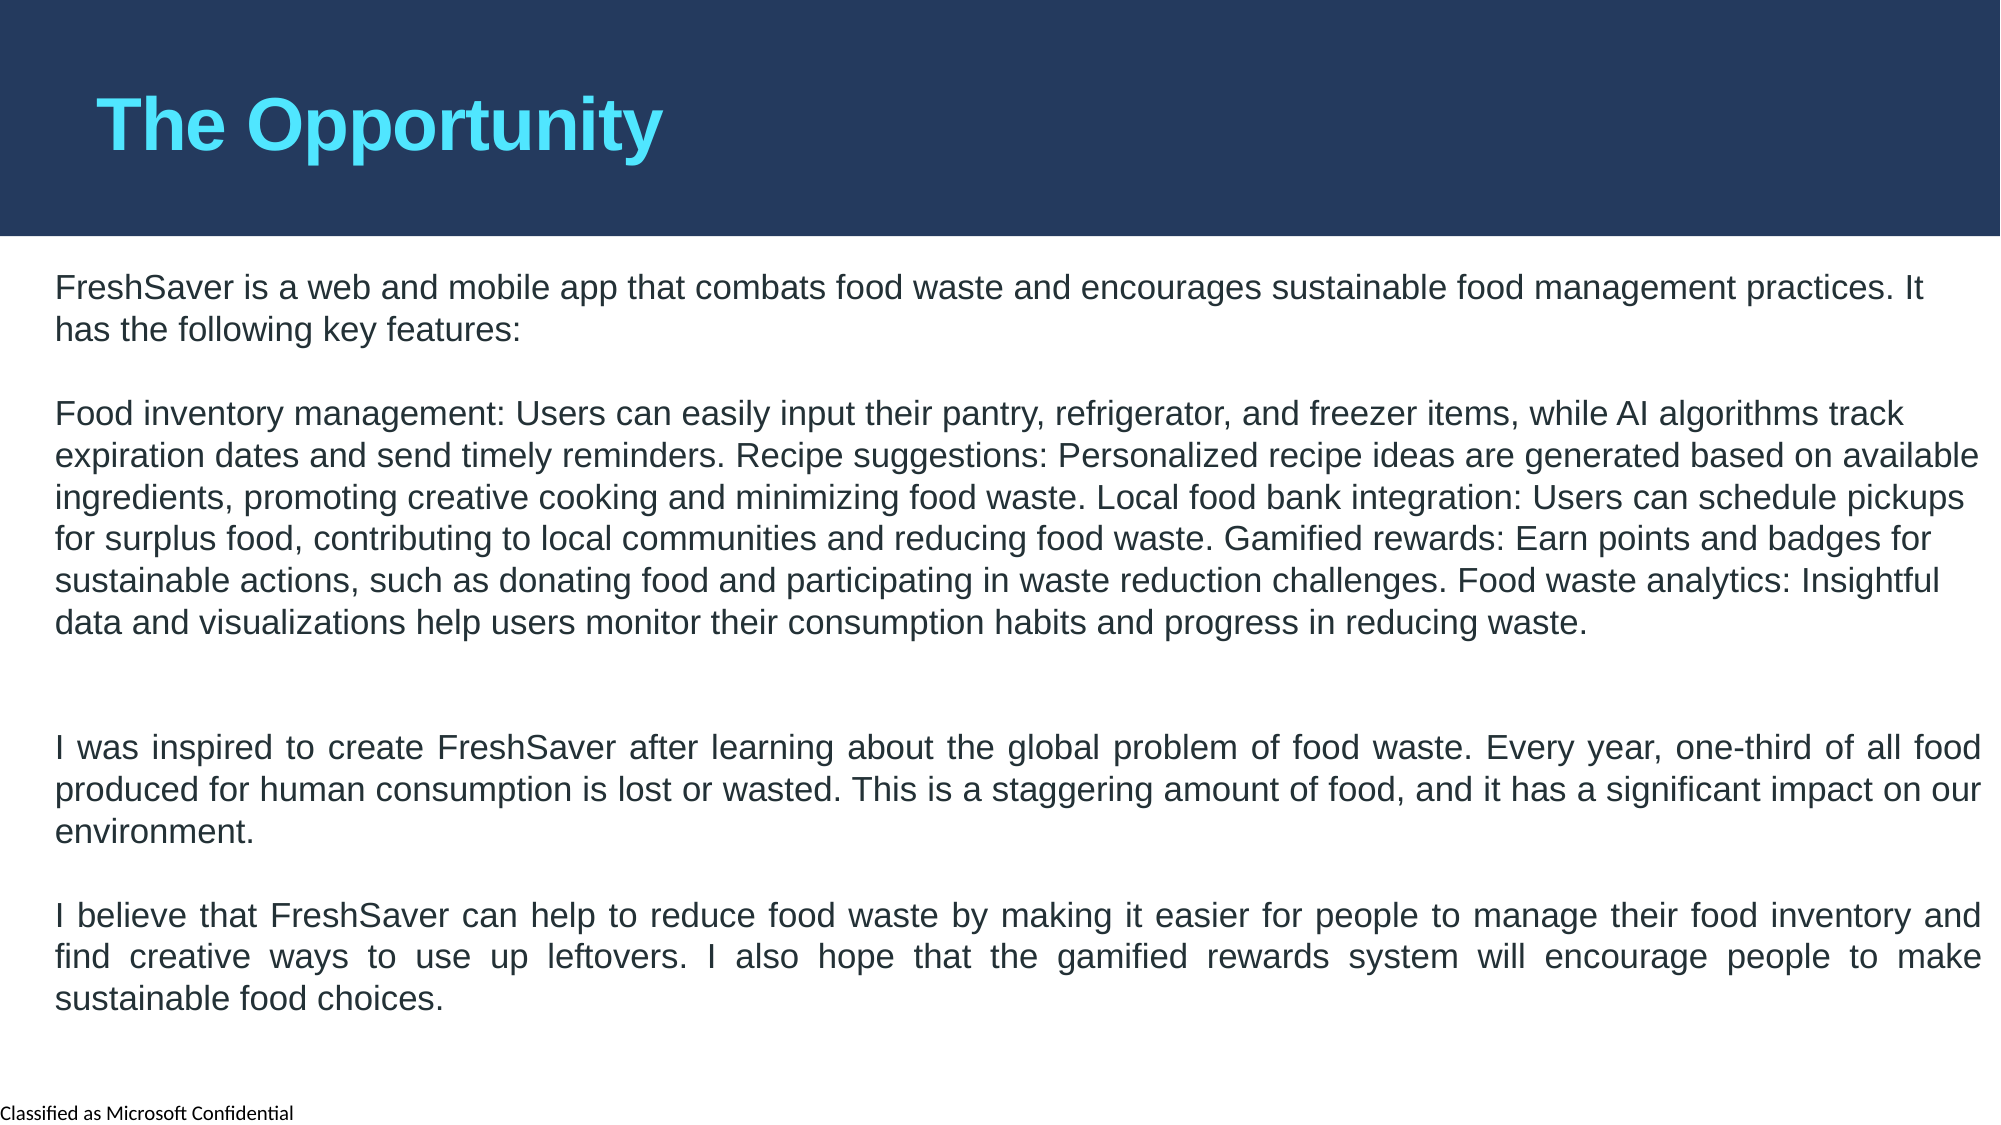

The Opportunity
FreshSaver is a web and mobile app that combats food waste and encourages sustainable food management practices. It has the following key features:

Food inventory management: Users can easily input their pantry, refrigerator, and freezer items, while AI algorithms track expiration dates and send timely reminders. Recipe suggestions: Personalized recipe ideas are generated based on available ingredients, promoting creative cooking and minimizing food waste. Local food bank integration: Users can schedule pickups for surplus food, contributing to local communities and reducing food waste. Gamified rewards: Earn points and badges for sustainable actions, such as donating food and participating in waste reduction challenges. Food waste analytics: Insightful data and visualizations help users monitor their consumption habits and progress in reducing waste.

I was inspired to create FreshSaver after learning about the global problem of food waste. Every year, one-third of all food produced for human consumption is lost or wasted. This is a staggering amount of food, and it has a significant impact on our environment.

I believe that FreshSaver can help to reduce food waste by making it easier for people to manage their food inventory and find creative ways to use up leftovers. I also hope that the gamified rewards system will encourage people to make sustainable food choices.